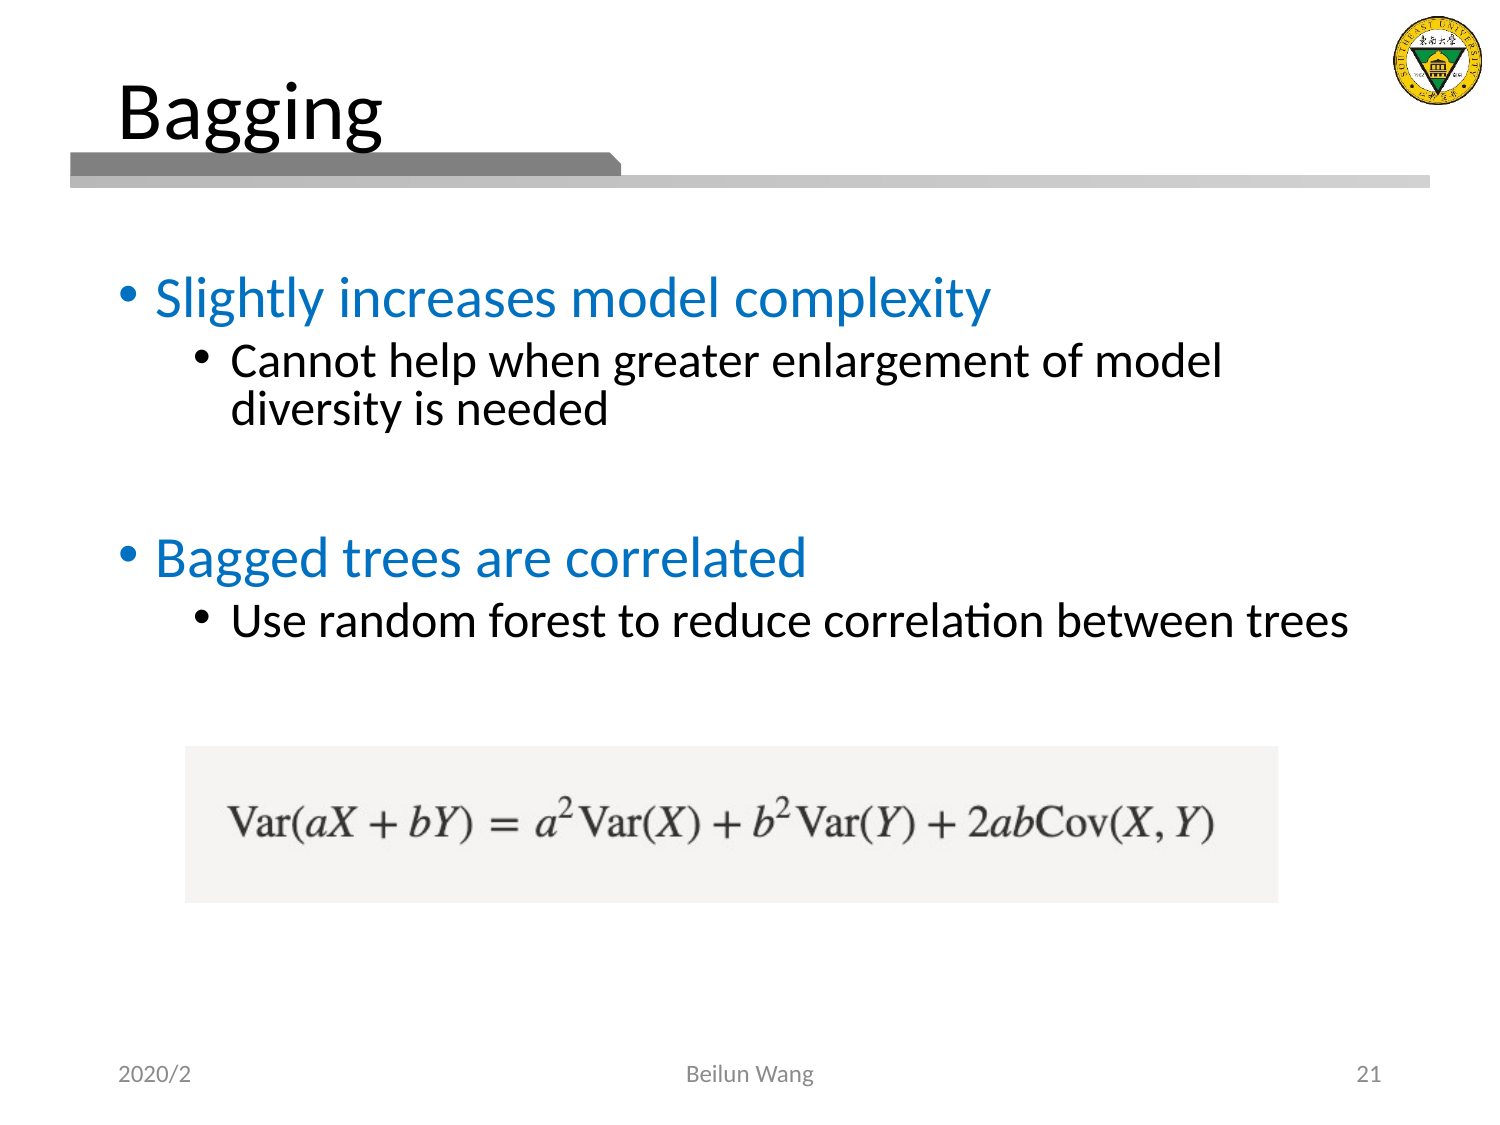

# Bagging
Slightly increases model complexity
Cannot help when greater enlargement of model diversity is needed

Bagged trees are correlated
Use random forest to reduce correlation between trees

2020/2
Beilun Wang
21